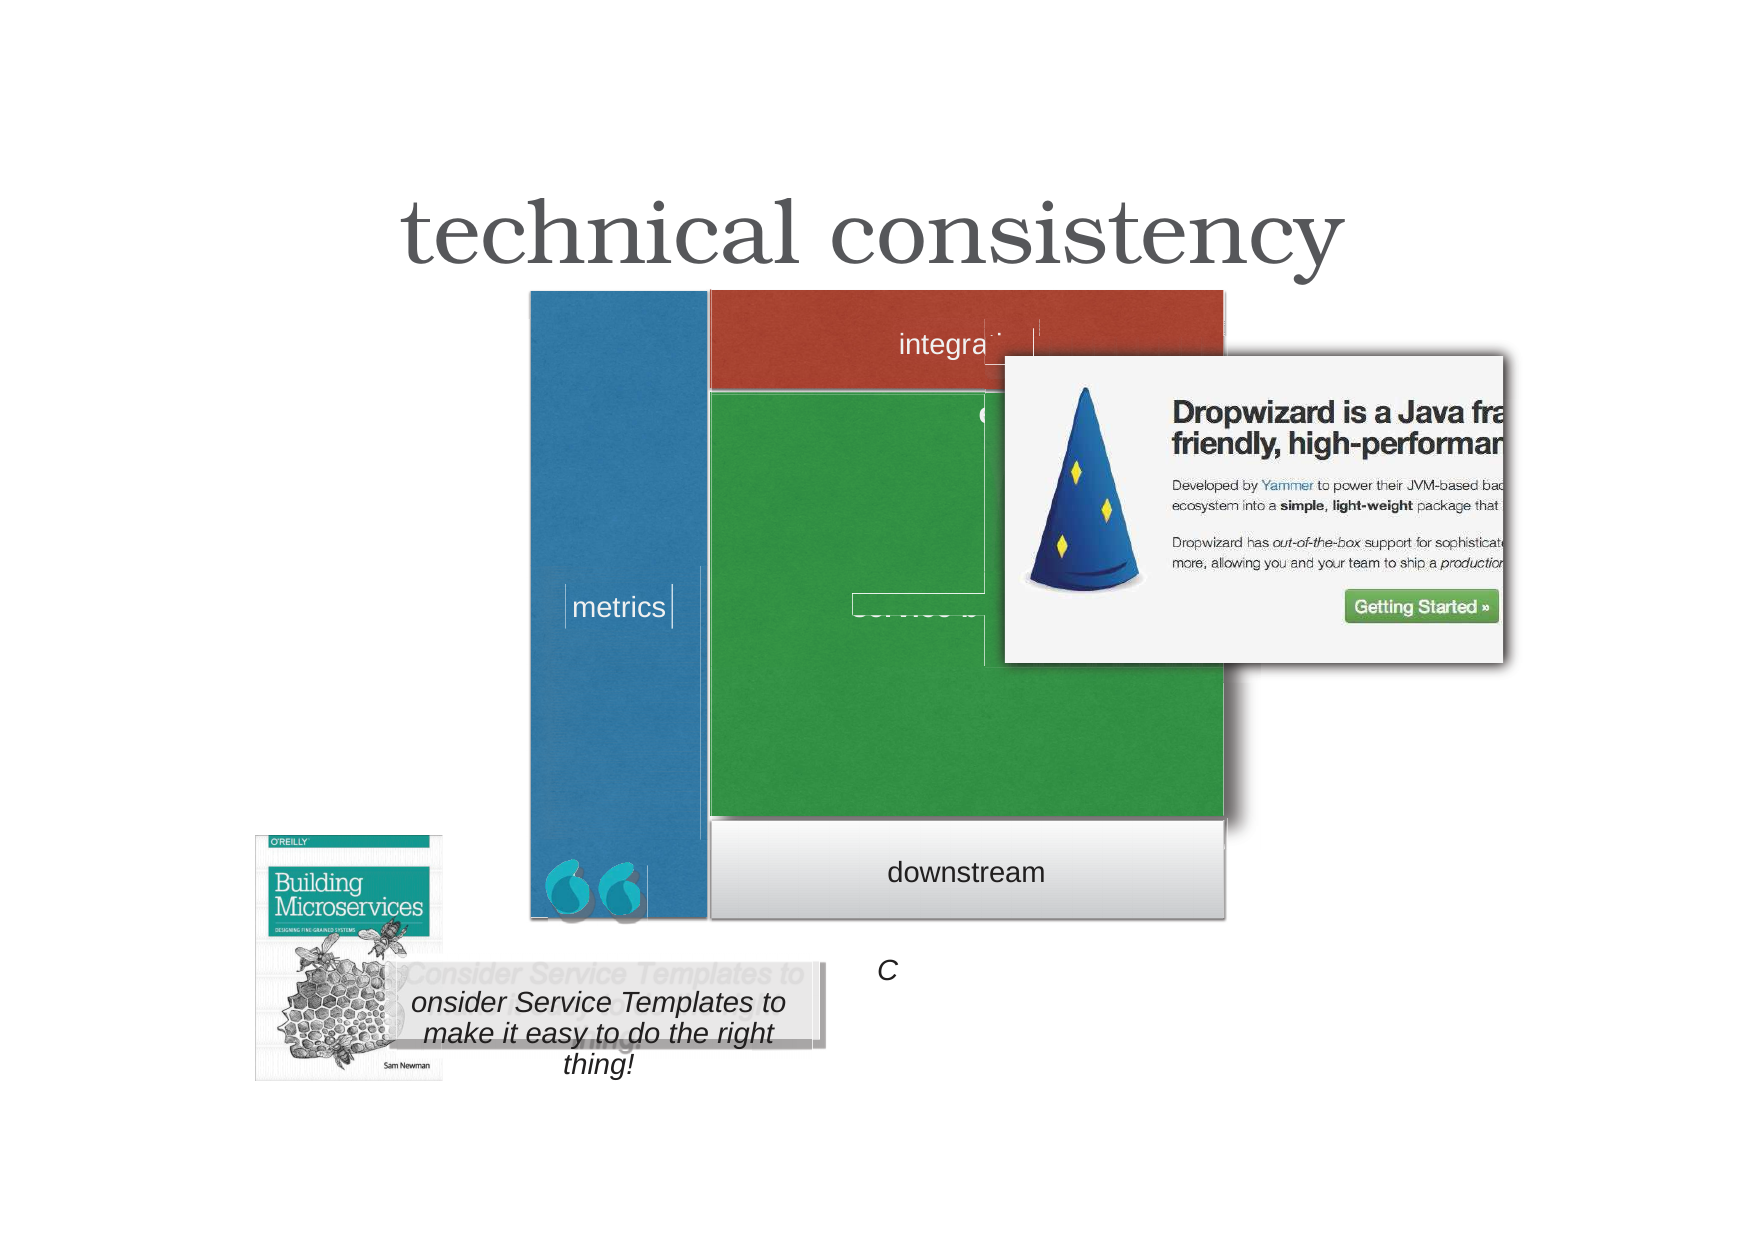

# technical consistency

integr
ation

vior

ehavior

metrics
service b

downstream

Consider Service Templates to make it easy to do the right thing!